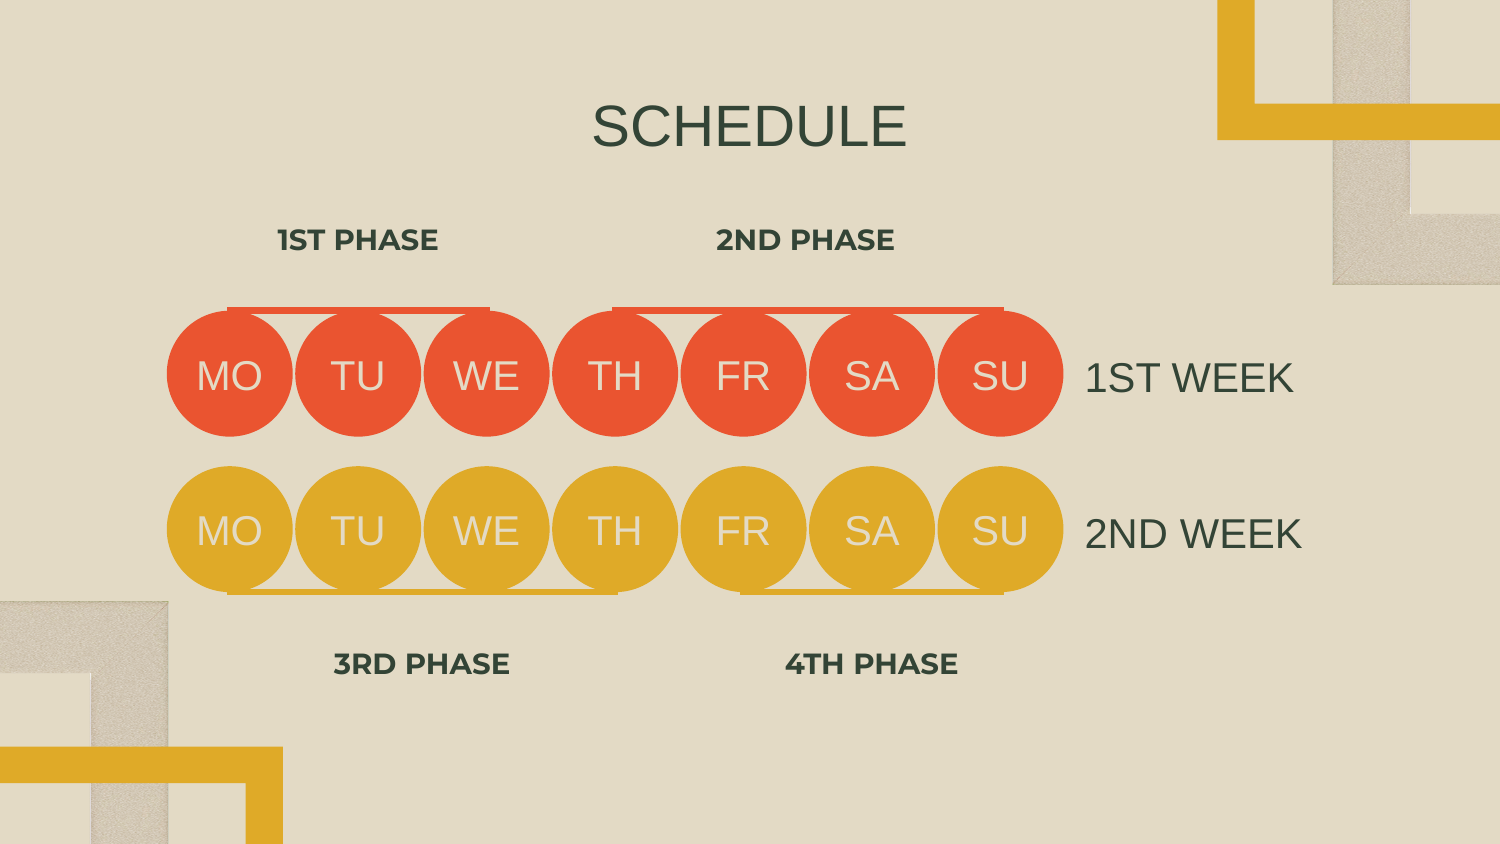

# SCHEDULE
1ST PHASE
2ND PHASE
MO
TU
WE
TH
FR
SA
SU
1ST WEEK
MO
TU
WE
TH
FR
SA
SU
2ND WEEK
3RD PHASE
4TH PHASE